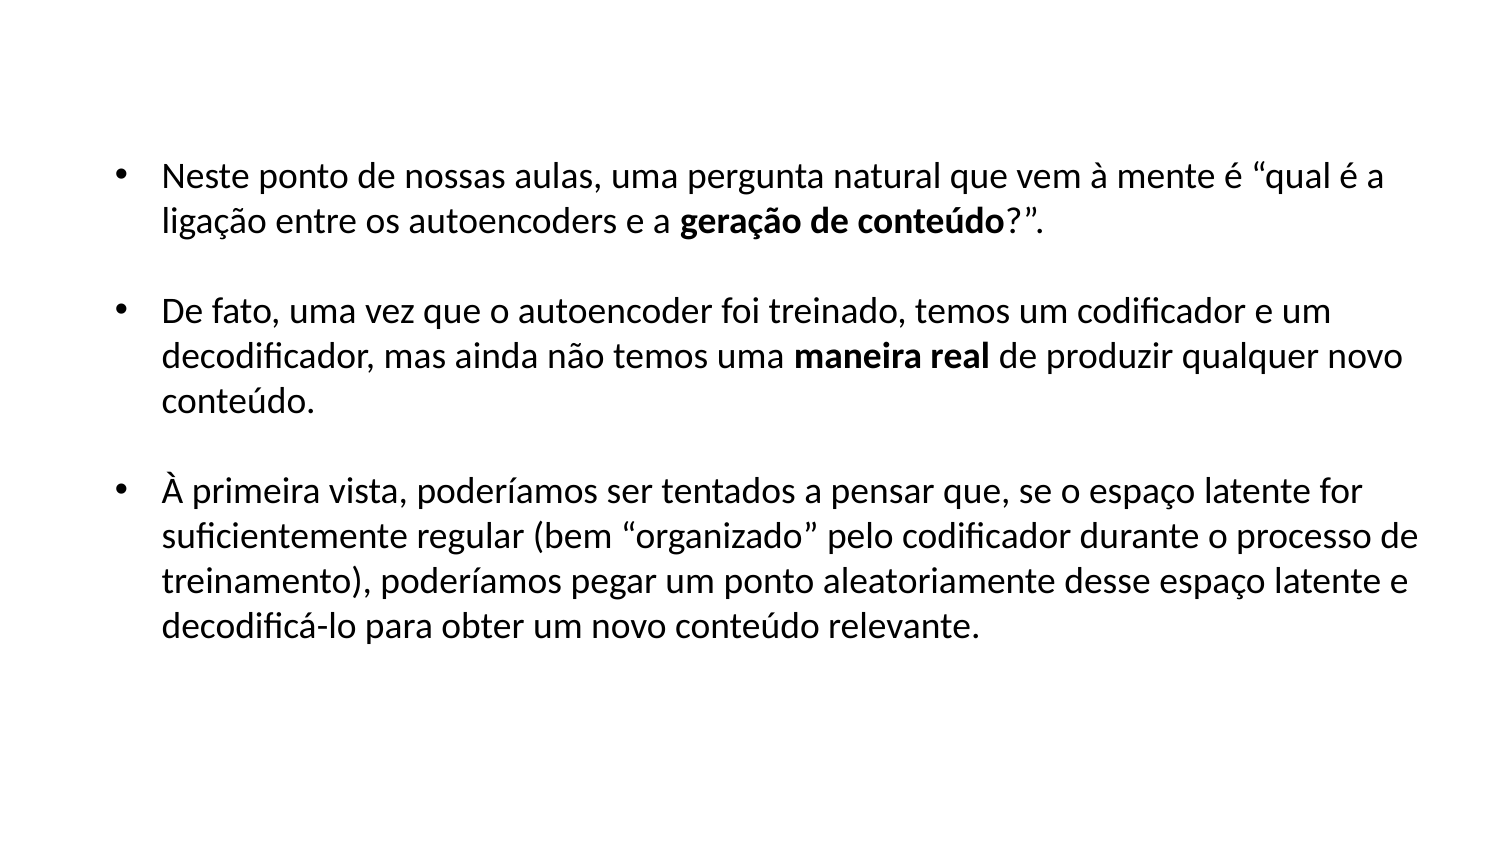

Neste ponto de nossas aulas, uma pergunta natural que vem à mente é “qual é a ligação entre os autoencoders e a geração de conteúdo?”.

De fato, uma vez que o autoencoder foi treinado, temos um codificador e um decodificador, mas ainda não temos uma maneira real de produzir qualquer novo conteúdo.

À primeira vista, poderíamos ser tentados a pensar que, se o espaço latente for suficientemente regular (bem “organizado” pelo codificador durante o processo de treinamento), poderíamos pegar um ponto aleatoriamente desse espaço latente e decodificá-lo para obter um novo conteúdo relevante.